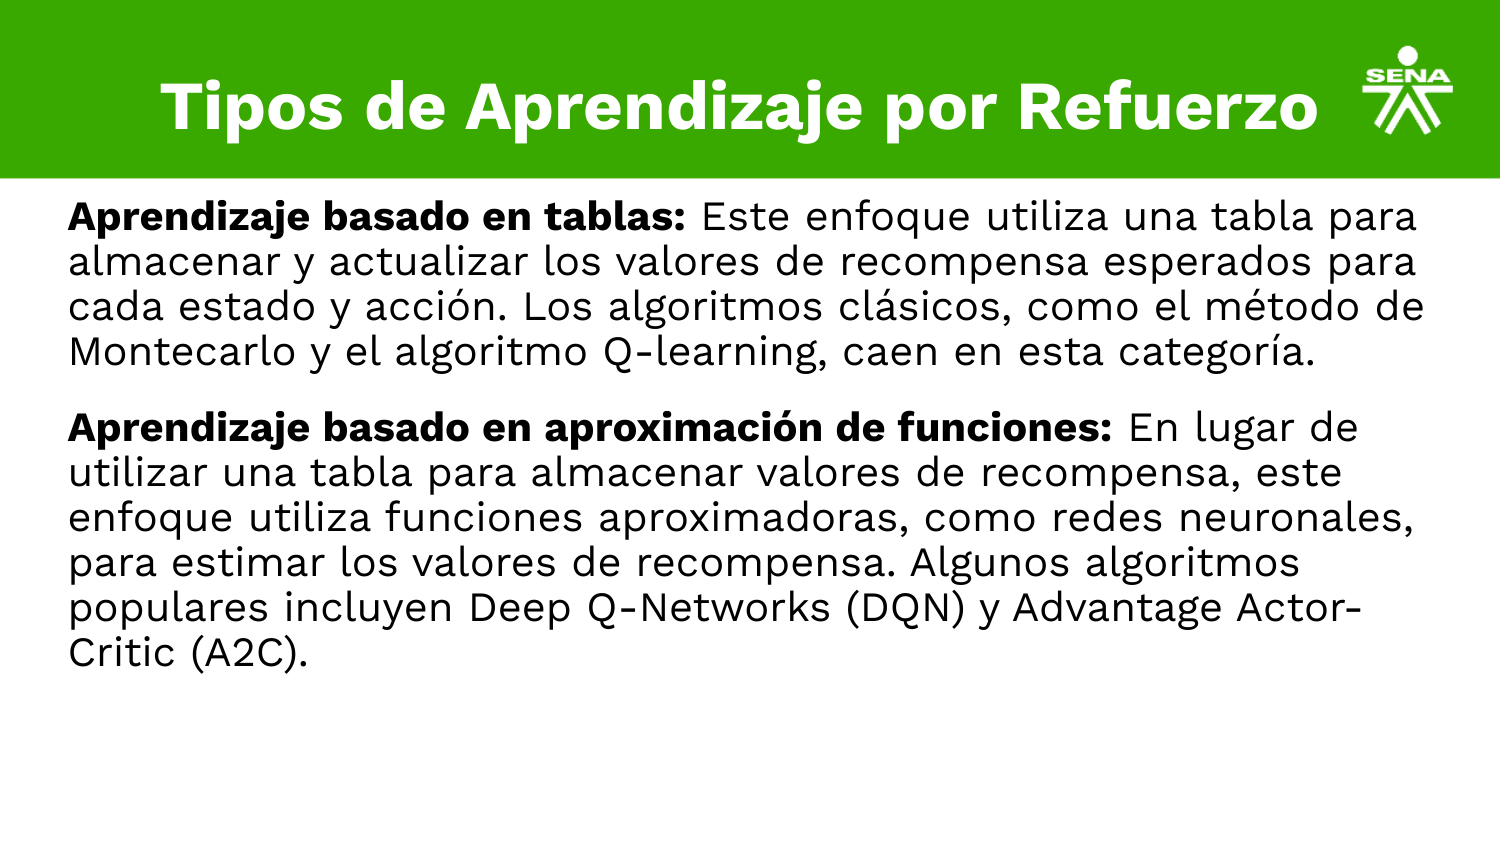

# Tipos de Aprendizaje por Refuerzo
Aprendizaje basado en tablas: Este enfoque utiliza una tabla para almacenar y actualizar los valores de recompensa esperados para cada estado y acción. Los algoritmos clásicos, como el método de Montecarlo y el algoritmo Q-learning, caen en esta categoría.
Aprendizaje basado en aproximación de funciones: En lugar de utilizar una tabla para almacenar valores de recompensa, este enfoque utiliza funciones aproximadoras, como redes neuronales, para estimar los valores de recompensa. Algunos algoritmos populares incluyen Deep Q-Networks (DQN) y Advantage Actor-Critic (A2C).